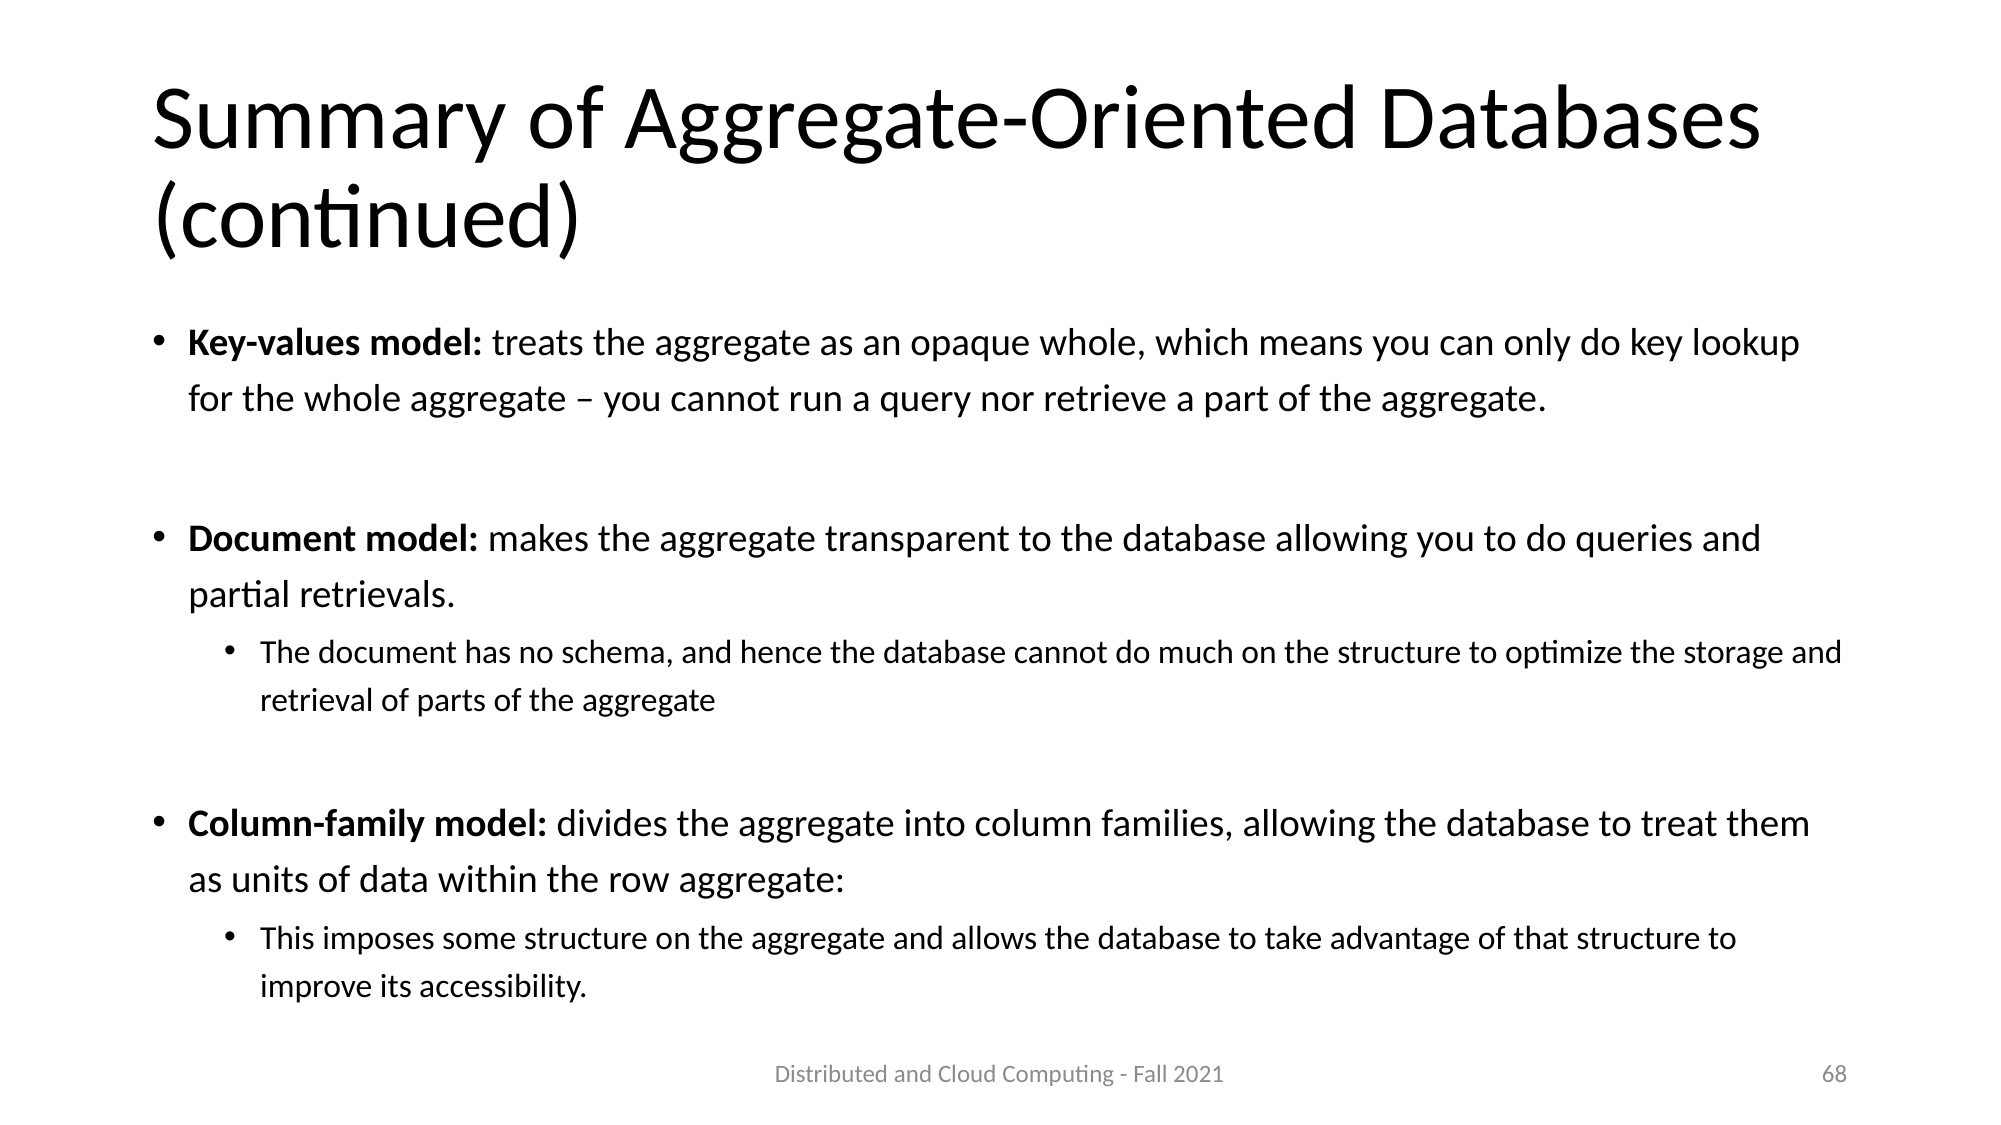

# Summary of Aggregate-Oriented Databases (continued)
Key-values model: treats the aggregate as an opaque whole, which means you can only do key lookup for the whole aggregate – you cannot run a query nor retrieve a part of the aggregate.

Document model: makes the aggregate transparent to the database allowing you to do queries and partial retrievals.
The document has no schema, and hence the database cannot do much on the structure to optimize the storage and retrieval of parts of the aggregate

Column-family model: divides the aggregate into column families, allowing the database to treat them as units of data within the row aggregate:
This imposes some structure on the aggregate and allows the database to take advantage of that structure to improve its accessibility.
Distributed and Cloud Computing - Fall 2021
68